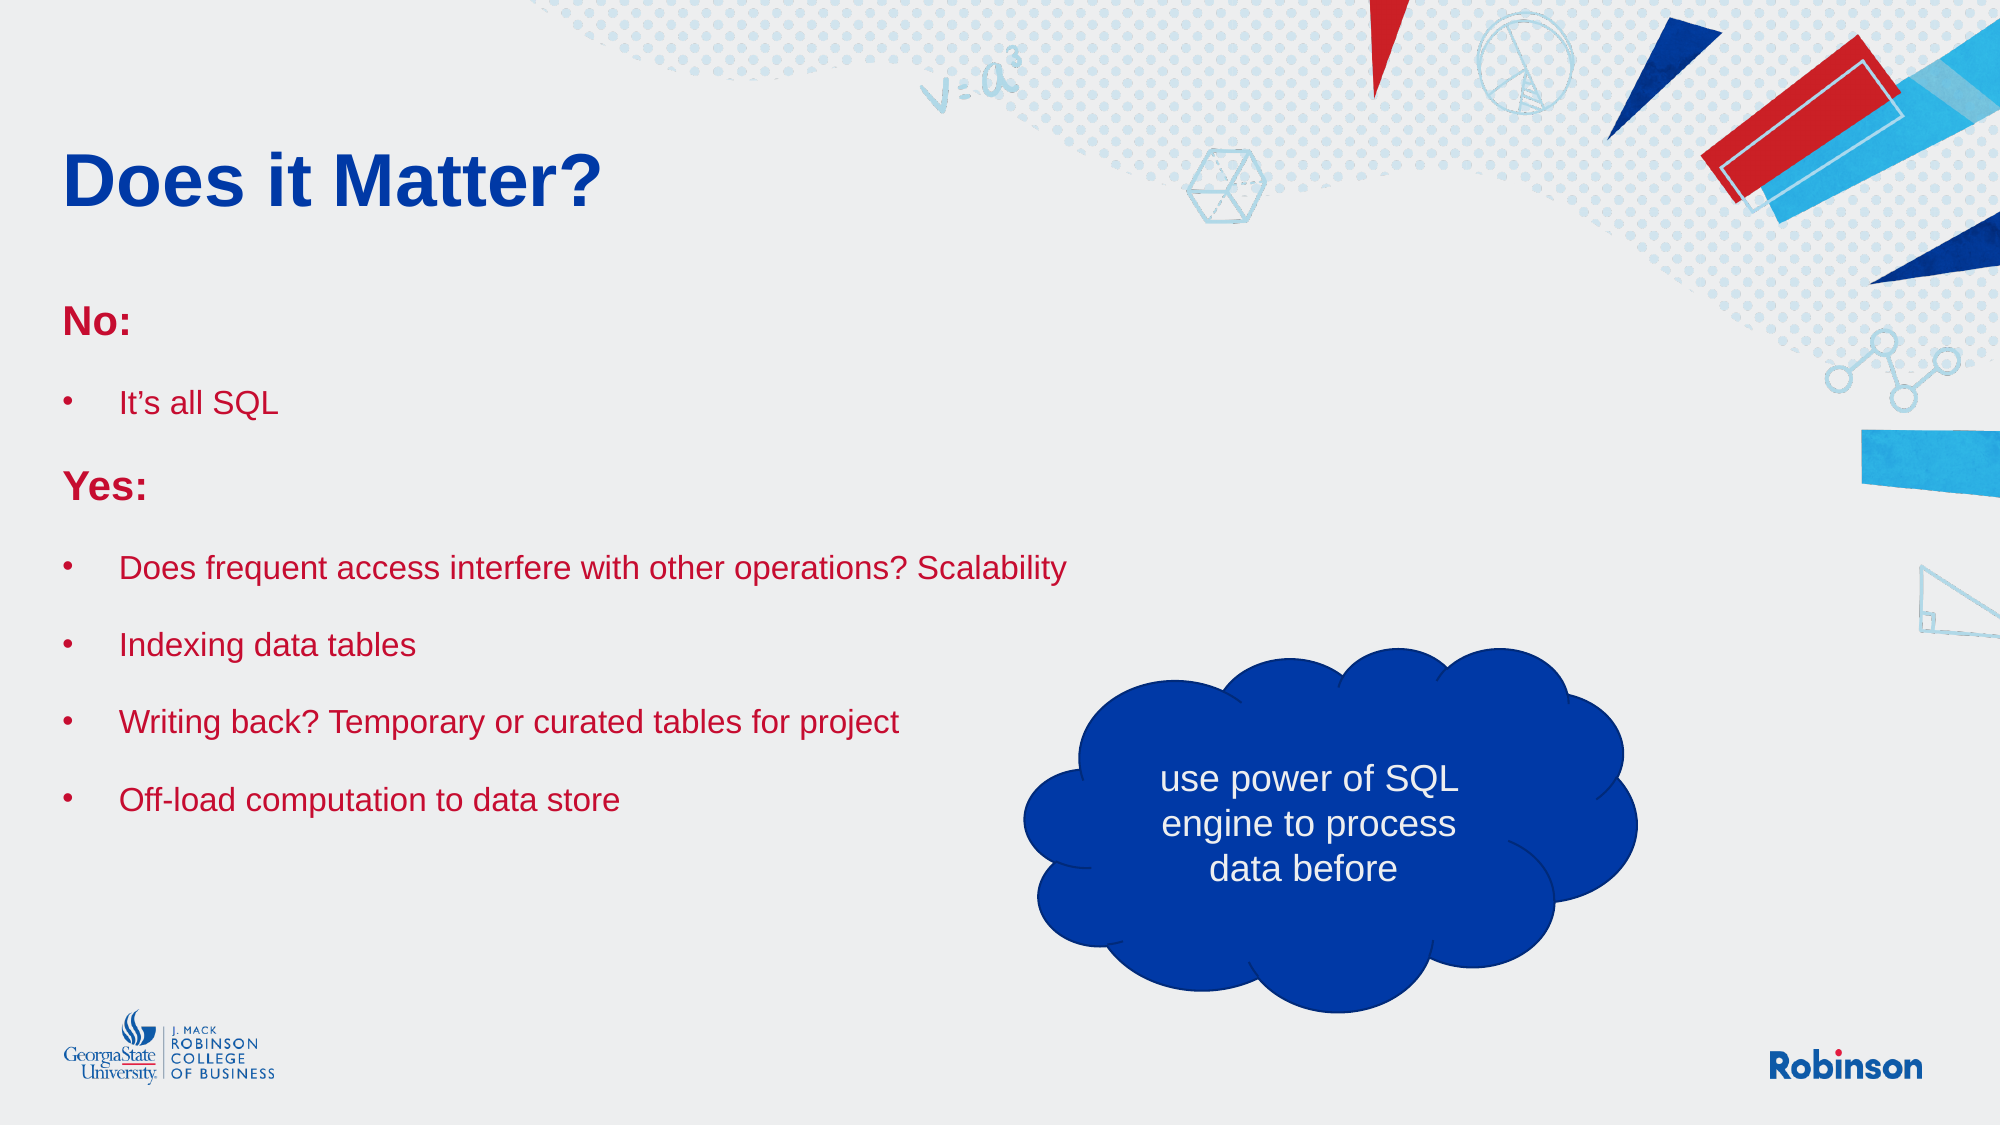

# Does it Matter?
No:
It’s all SQL
Yes:
Does frequent access interfere with other operations? Scalability
Indexing data tables
Writing back? Temporary or curated tables for project
Off-load computation to data store
use power of SQL engine to process data before